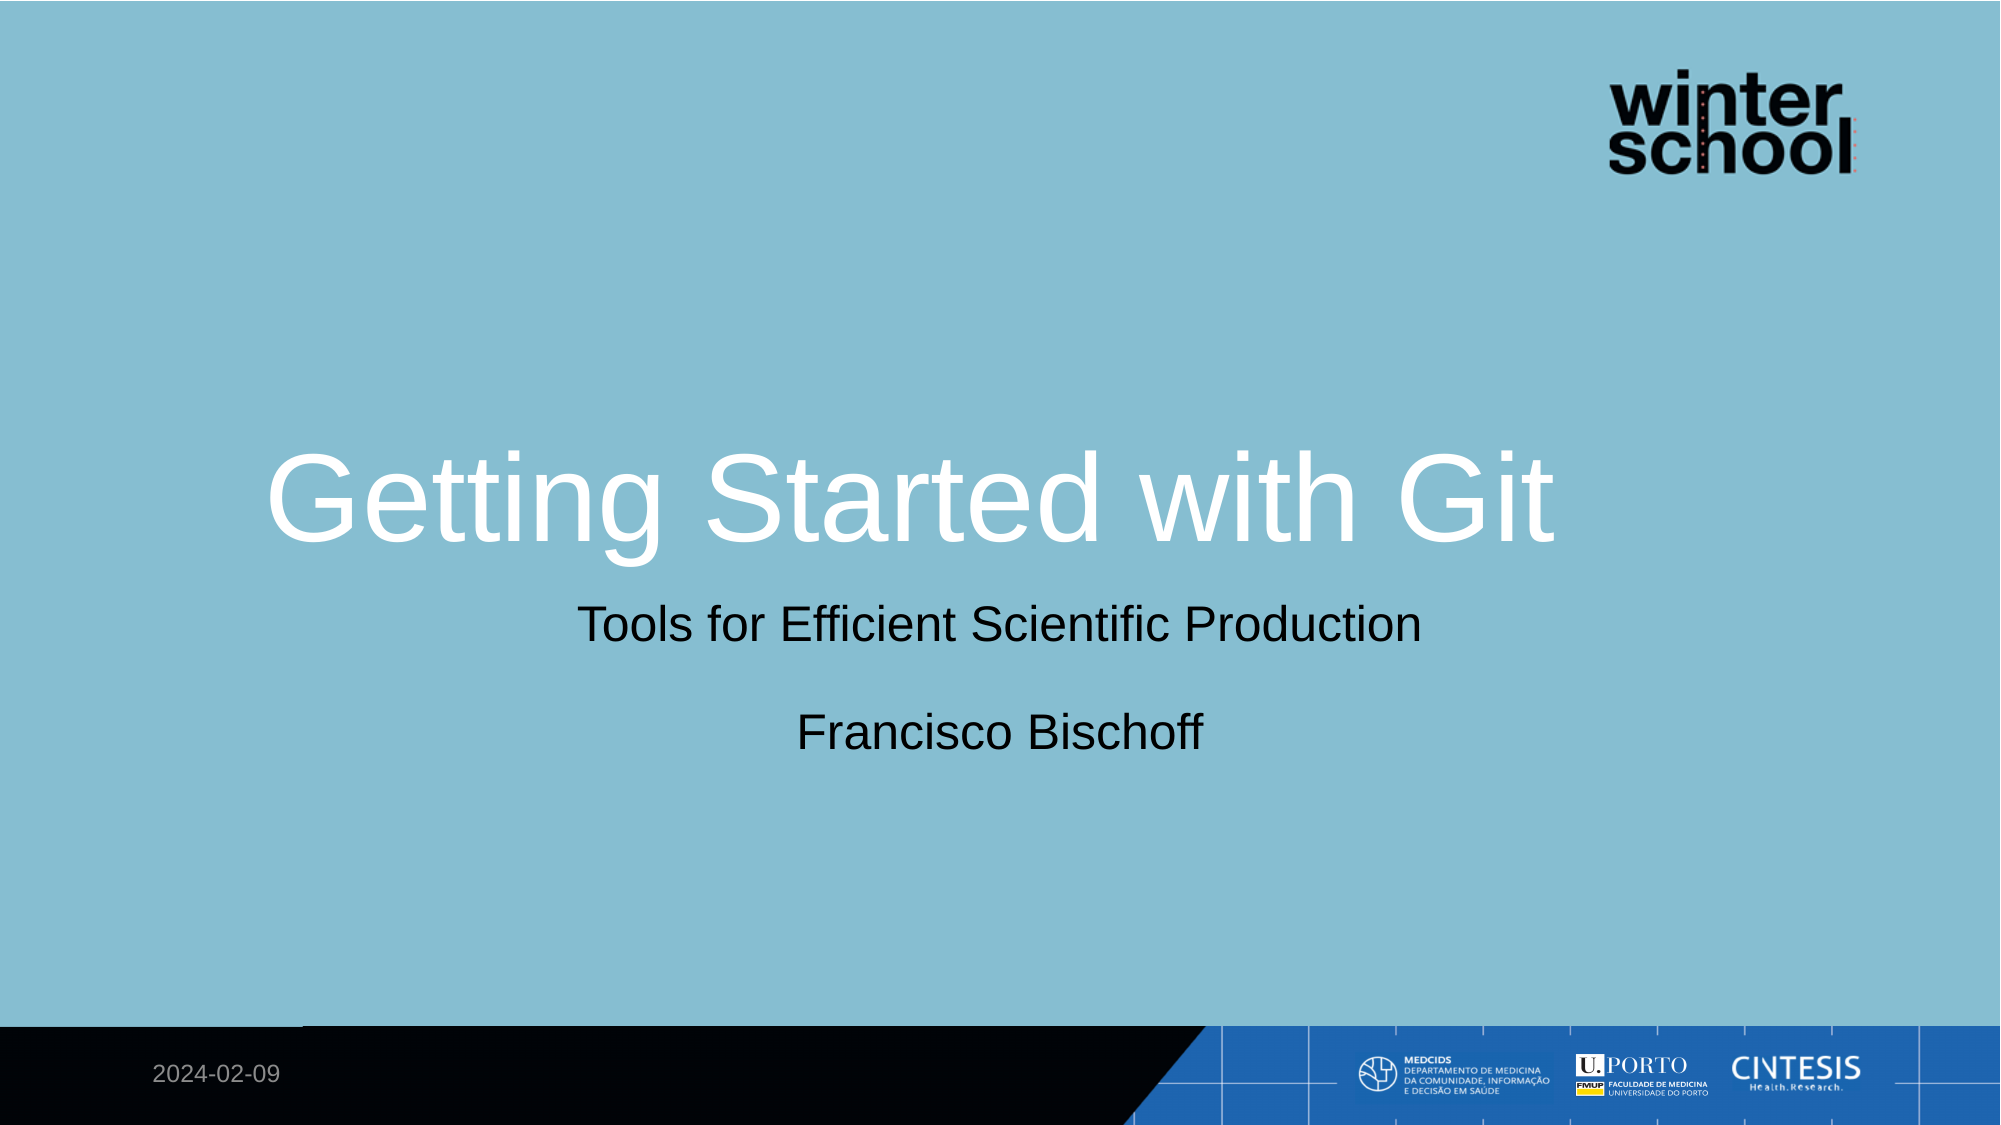

# Getting Started with Git
Tools for Efficient Scientific Production
Francisco Bischoff
2024-02-09